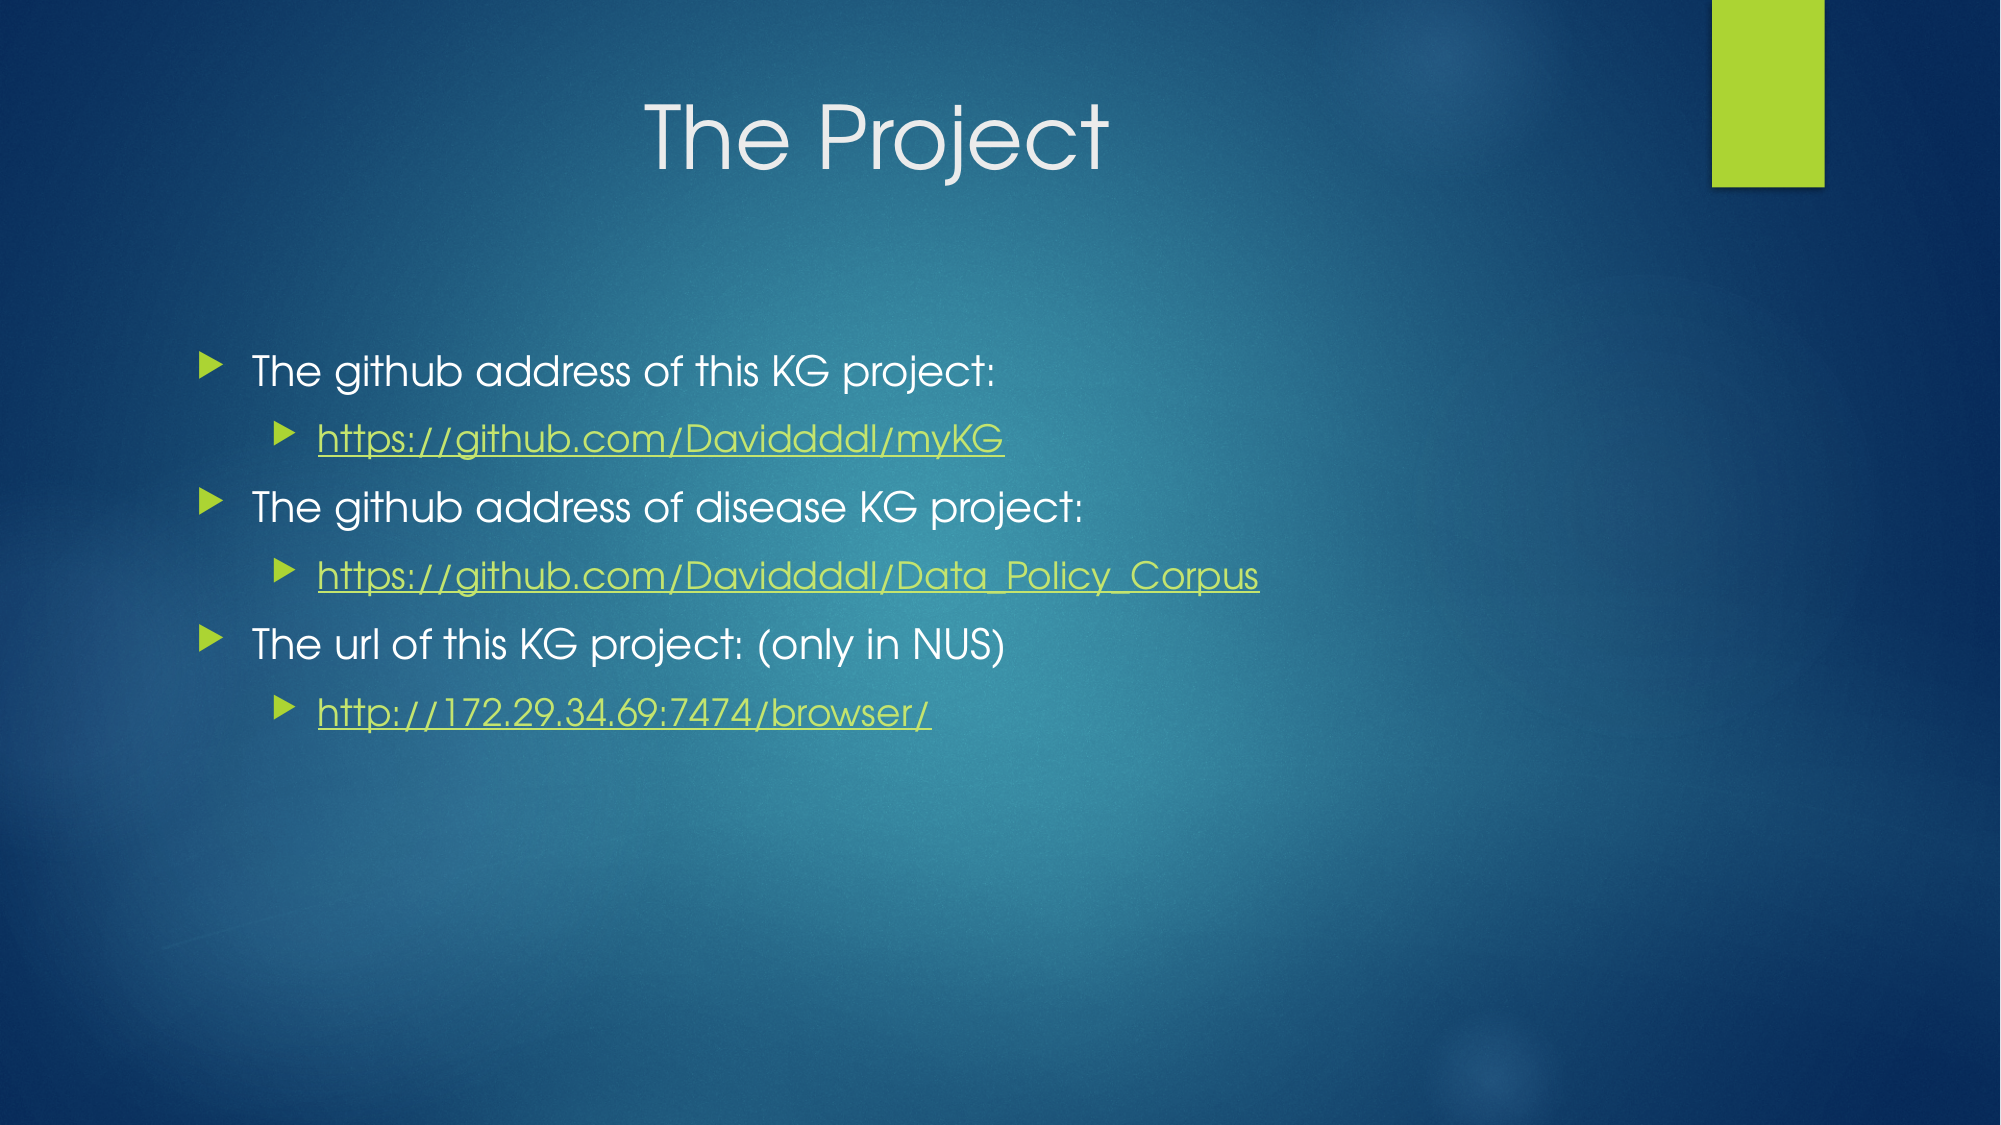

# The Project
The github address of this KG project:
https://github.com/Daviddddl/myKG
The github address of disease KG project:
https://github.com/Daviddddl/Data_Policy_Corpus
The url of this KG project: (only in NUS)
http://172.29.34.69:7474/browser/